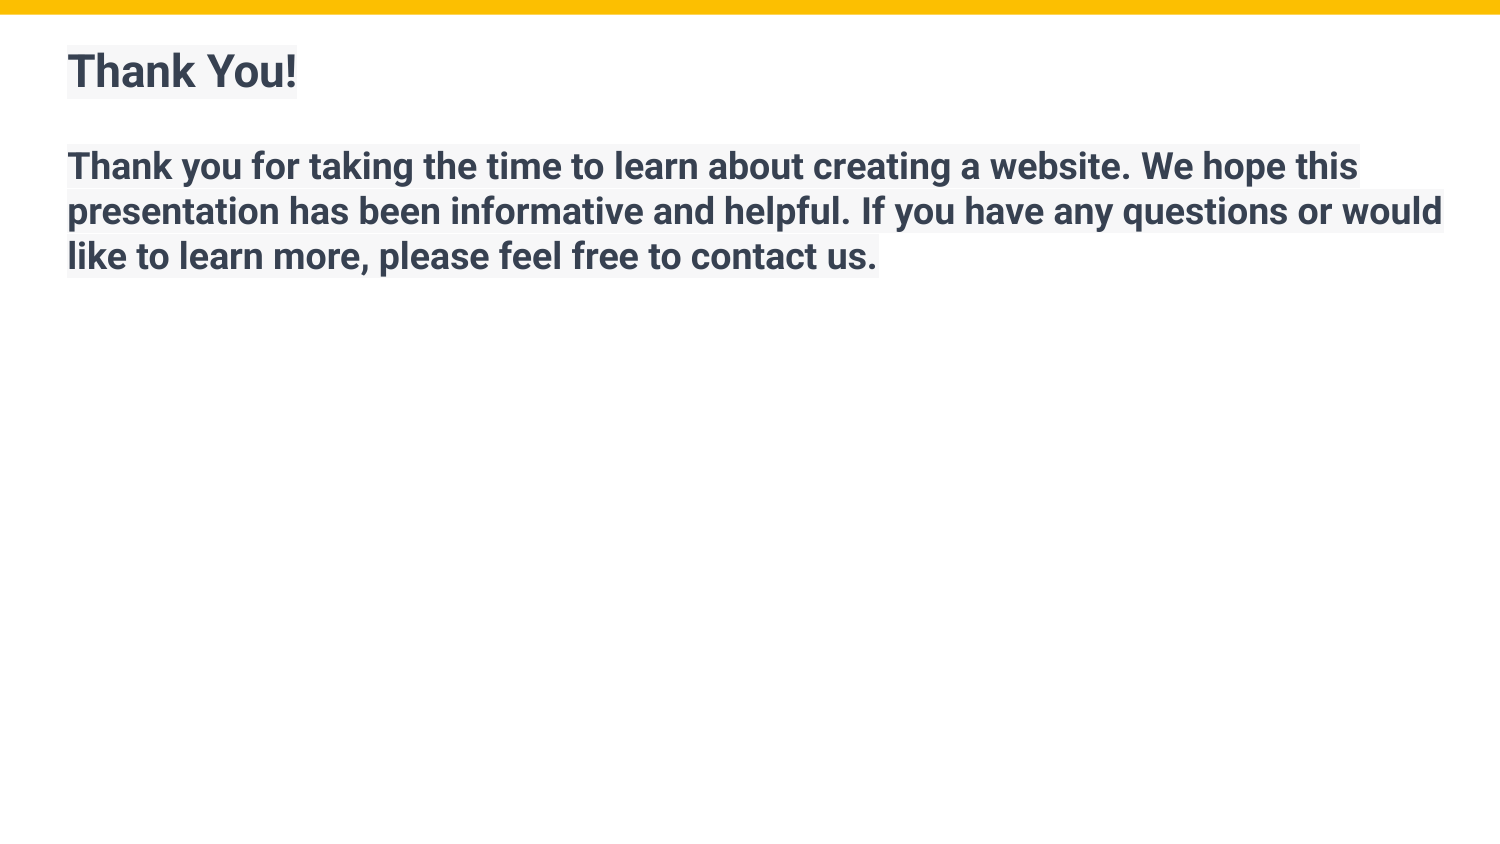

Thank You!

Thank you for taking the time to learn about creating a website. We hope this presentation has been informative and helpful. If you have any questions or would like to learn more, please feel free to contact us.
Photo by Pexels